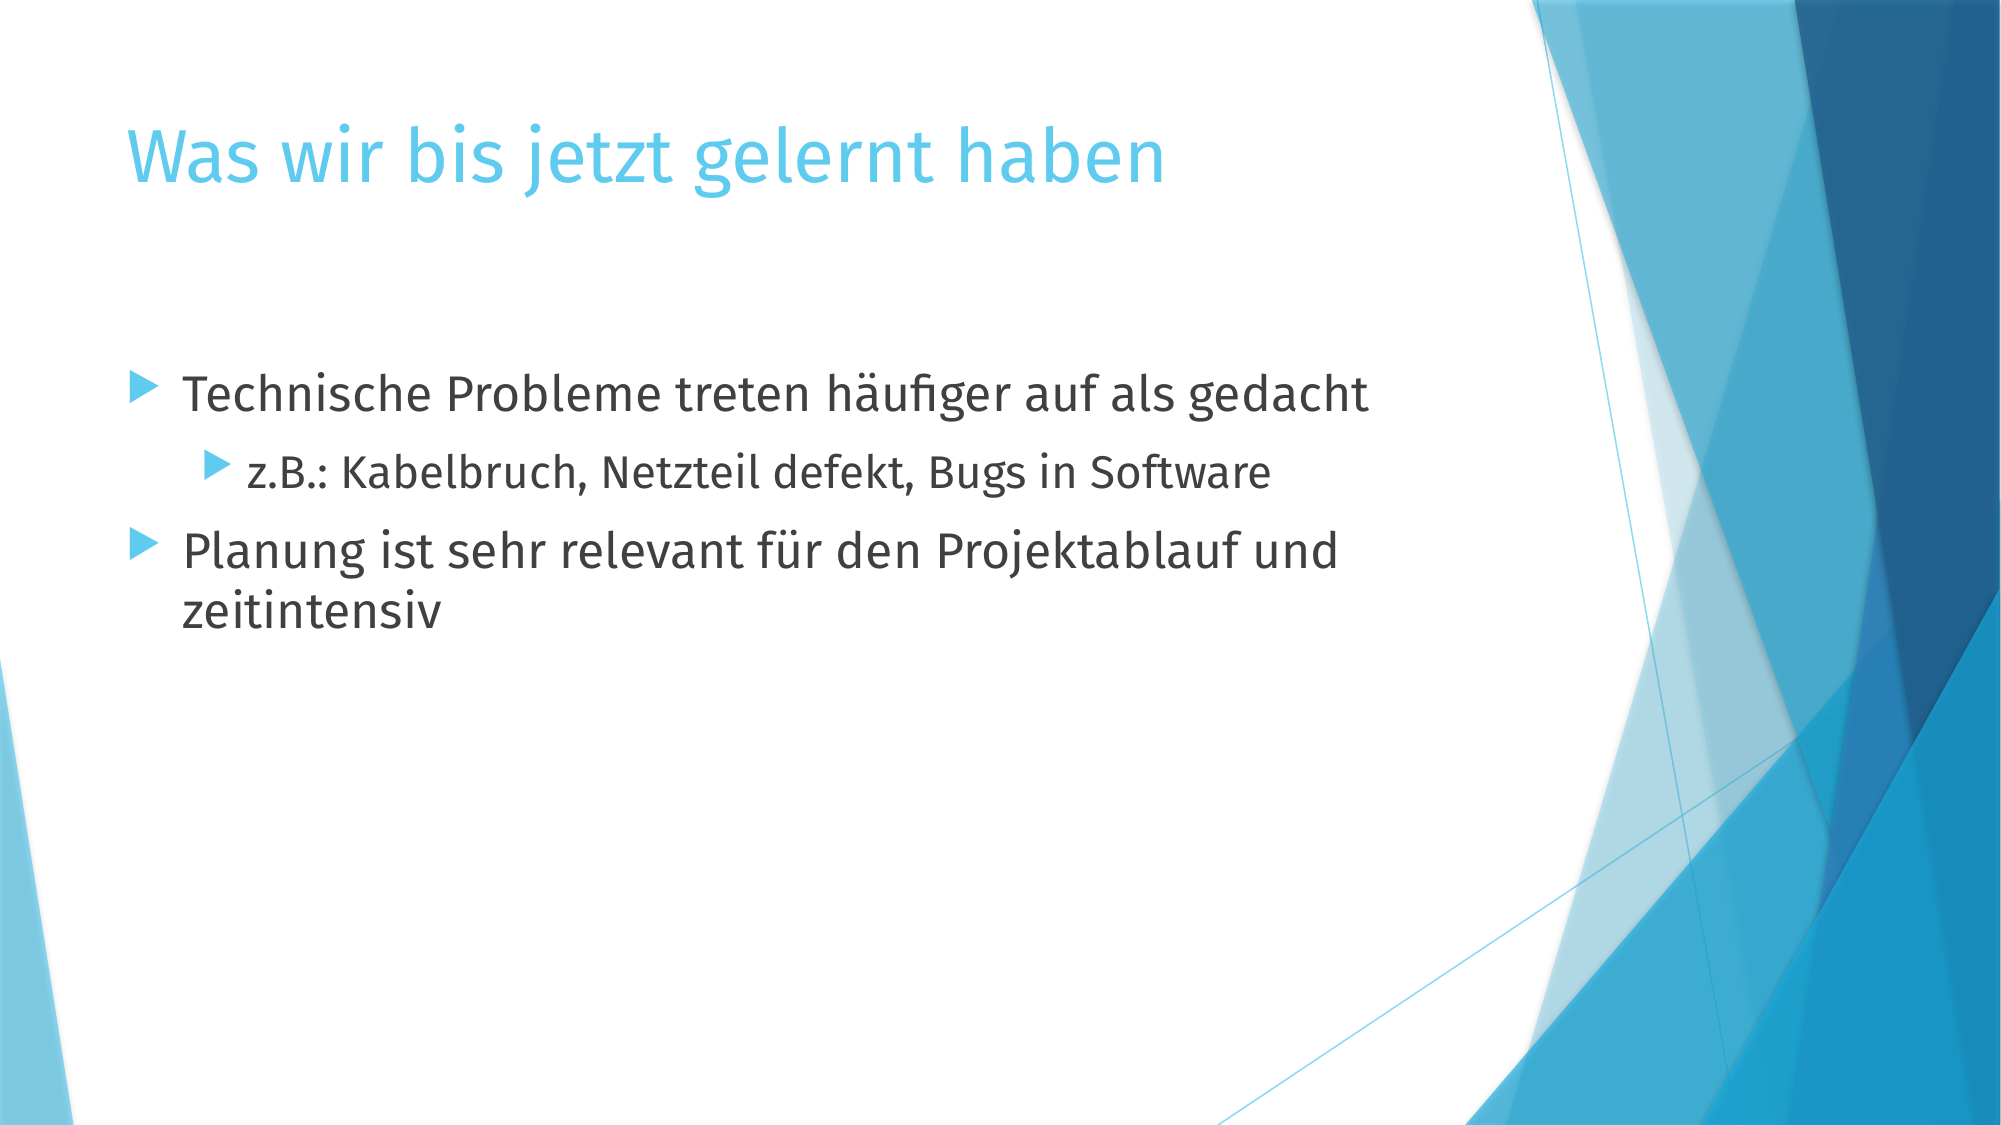

# Was wir bis jetzt gelernt haben
Technische Probleme treten häufiger auf als gedacht
z.B.: Kabelbruch, Netzteil defekt, Bugs in Software
Planung ist sehr relevant für den Projektablauf und zeitintensiv